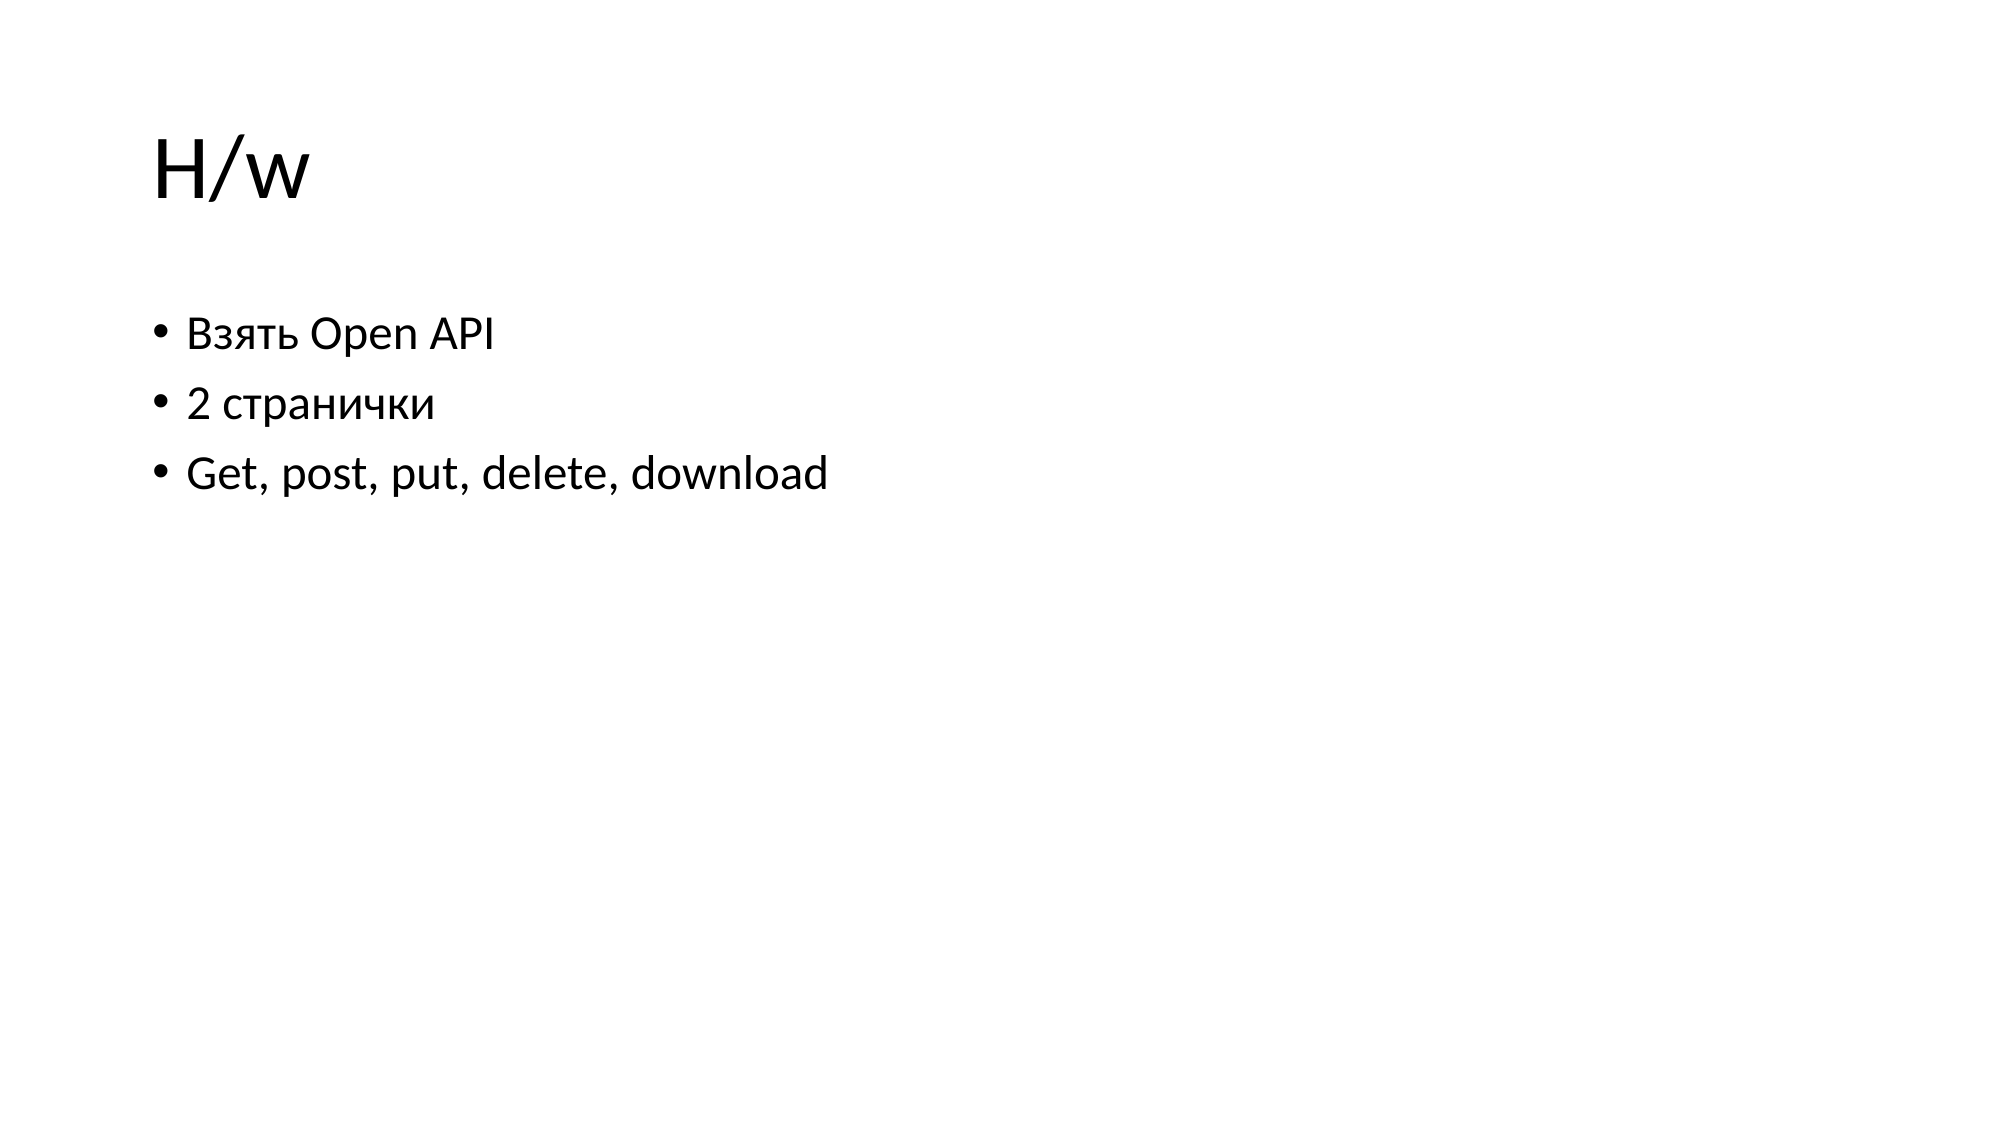

# H/w
Взять Open API
2 странички
Get, post, put, delete, download